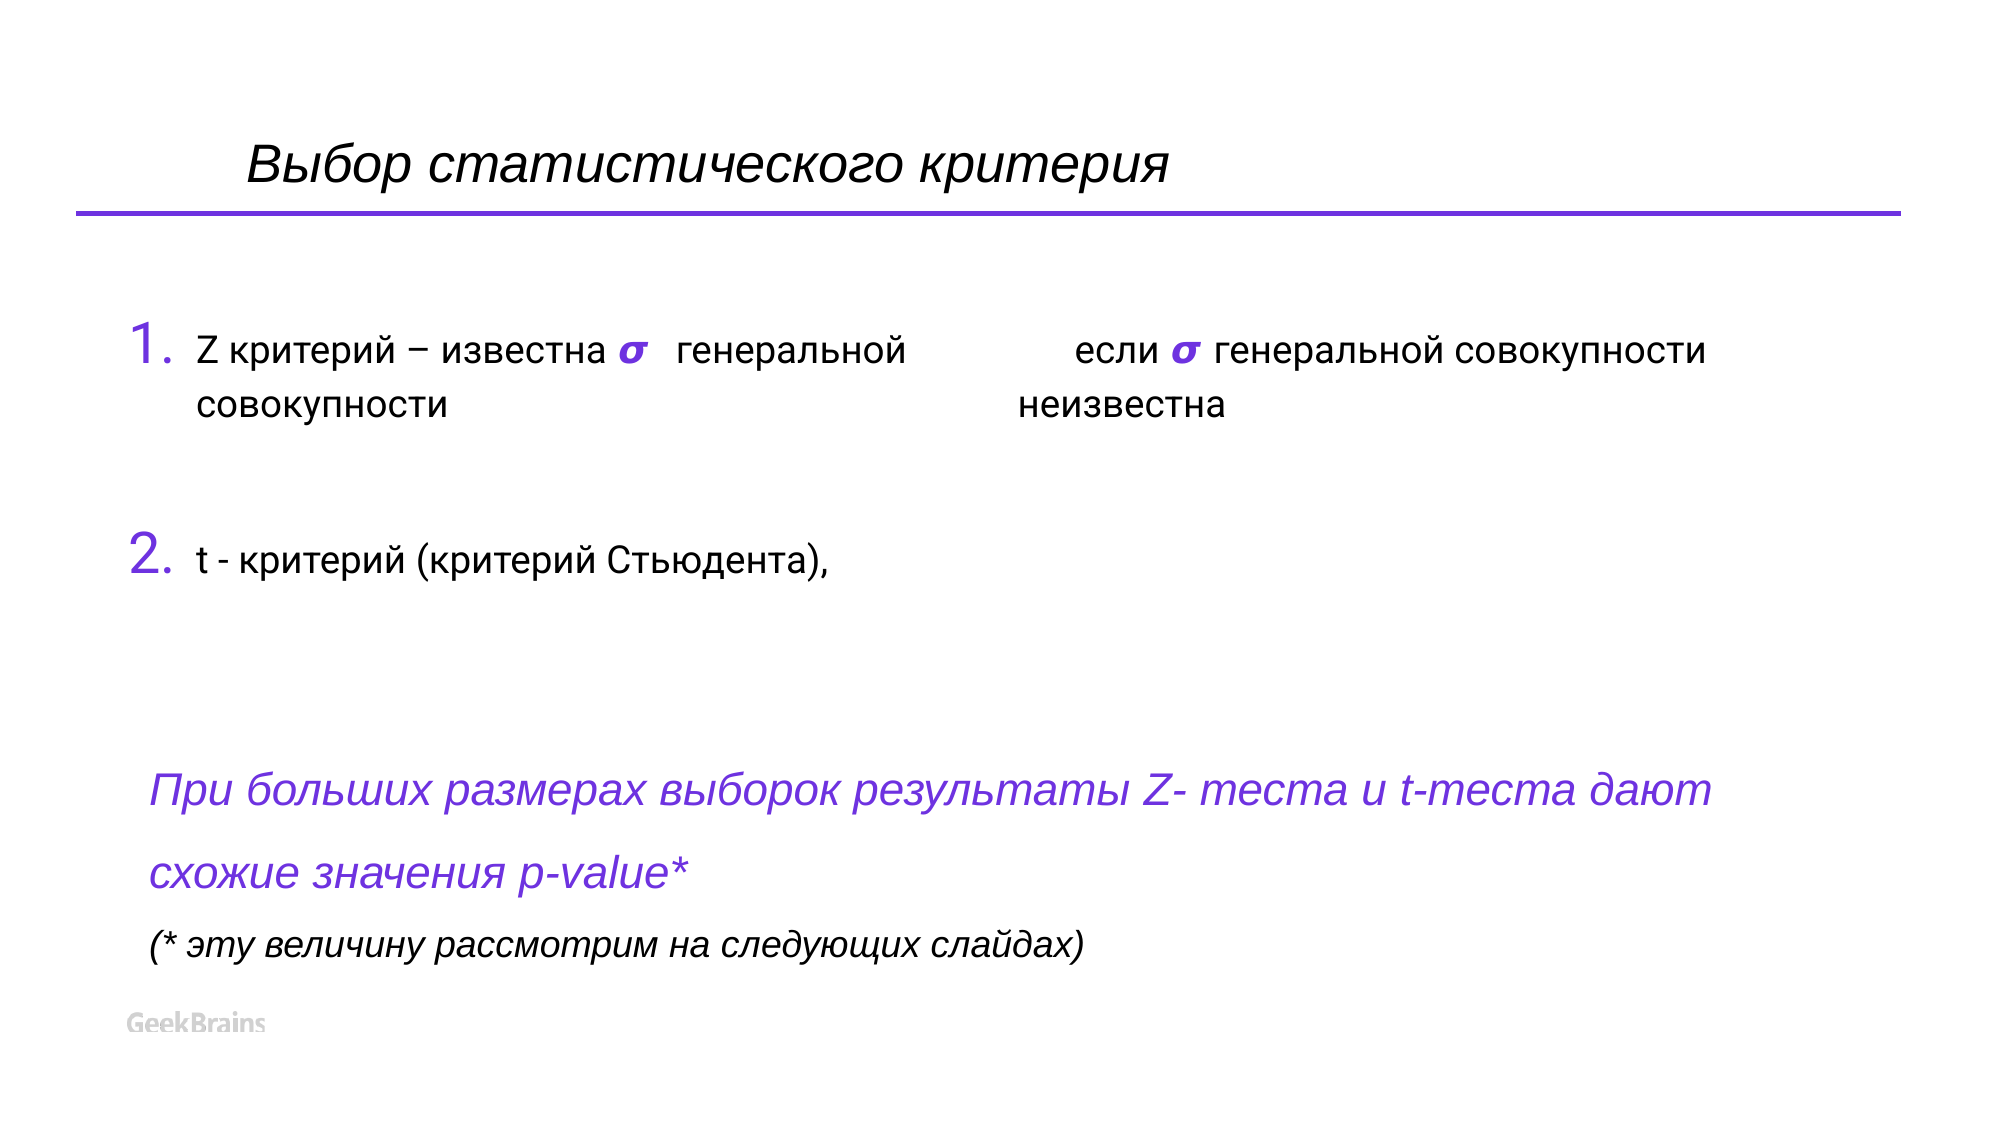

Выбор статистического критерия
Z критерий – известна 𝞼  генеральной совокупности

t - критерий (критерий Стьюдента),
      если 𝞼 генеральной совокупности  неизвестна

При больших размерах выборок результаты Z- теста и t-теста дают схожие значения p-value*
(* эту величину рассмотрим на следующих слайдах)